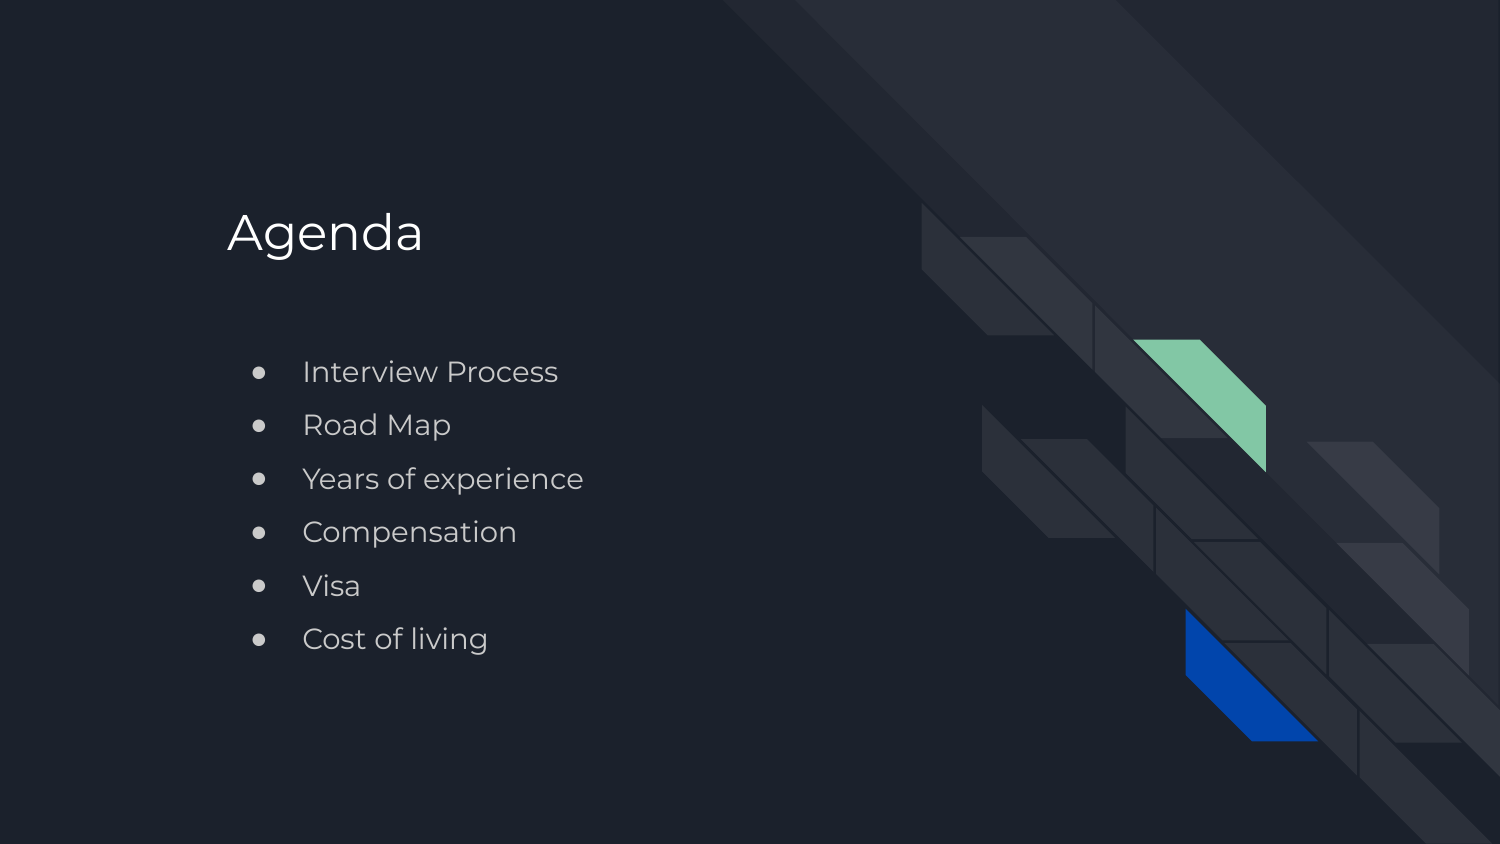

# Agenda
Interview Process
Road Map
Years of experience
Compensation
Visa
Cost of living